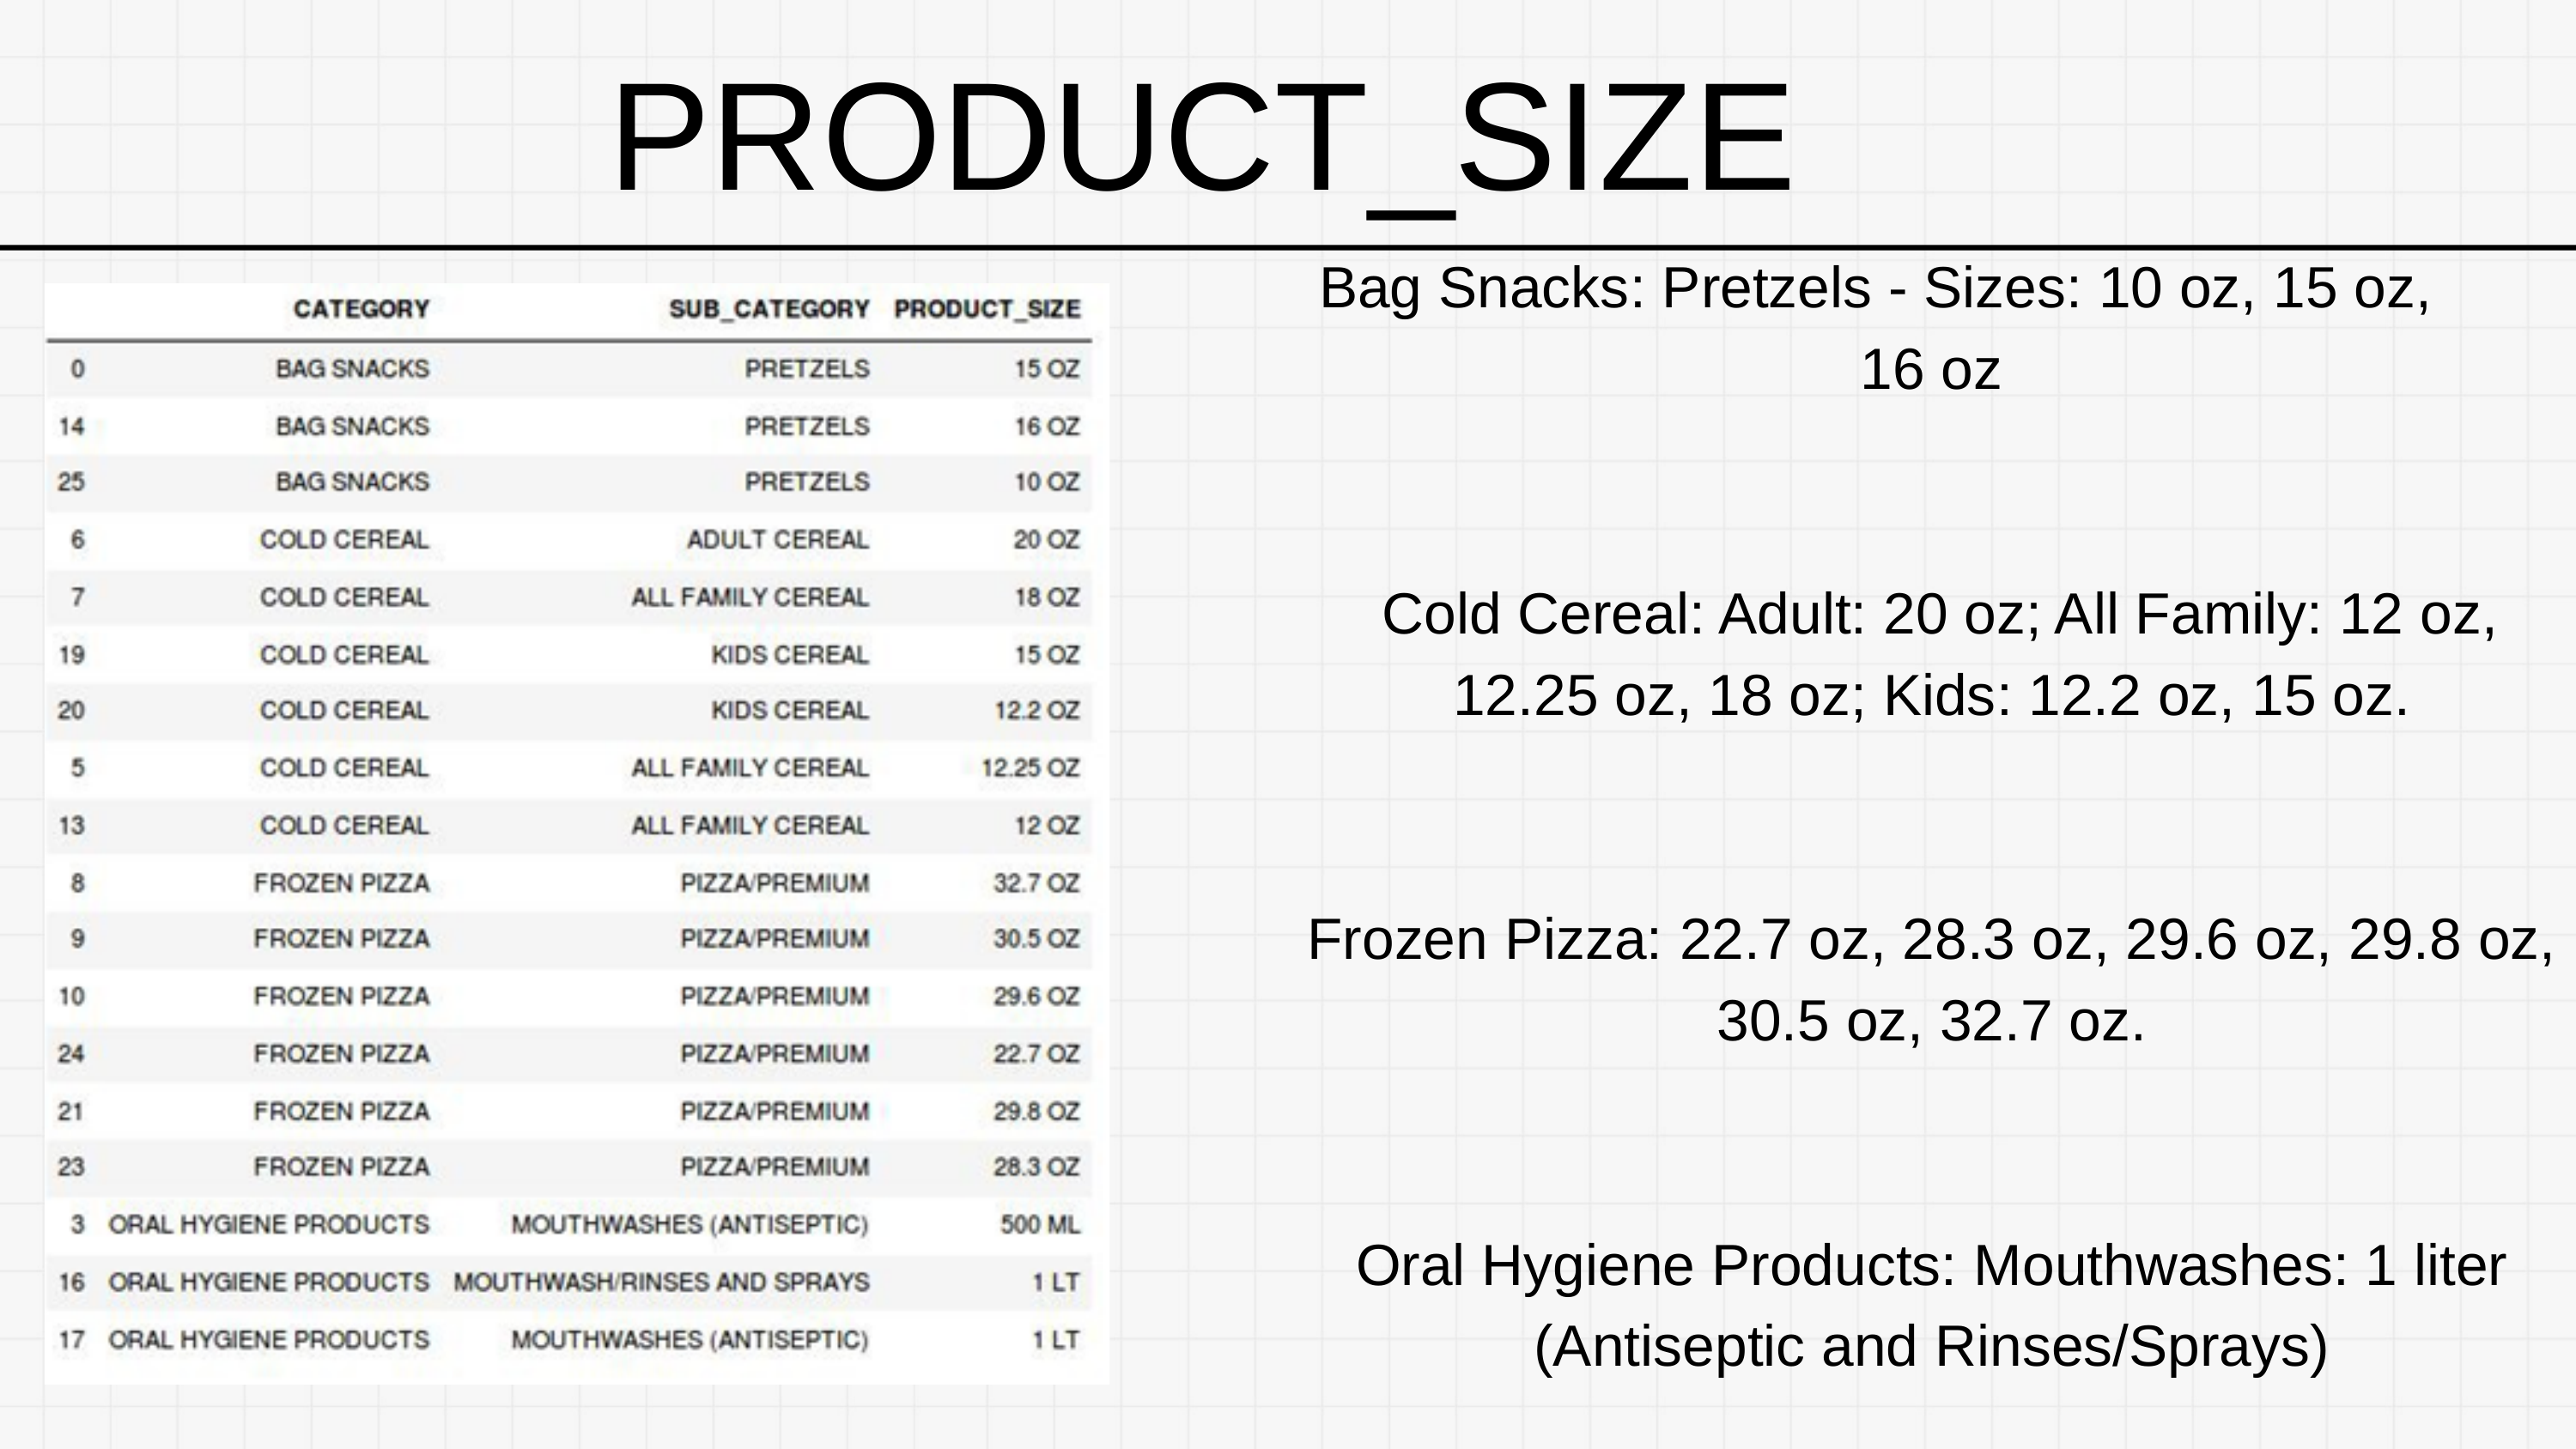

PRODUCT_SIZE
Bag Snacks: Pretzels - Sizes: 10 oz, 15 oz,        16 oz

 Cold Cereal: Adult: 20 oz; All Family: 12 oz, 12.25 oz, 18 oz; Kids: 12.2 oz, 15 oz.

Frozen Pizza: 22.7 oz, 28.3 oz, 29.6 oz, 29.8 oz, 30.5 oz, 32.7 oz.

Oral Hygiene Products: Mouthwashes: 1 liter (Antiseptic and Rinses/Sprays)